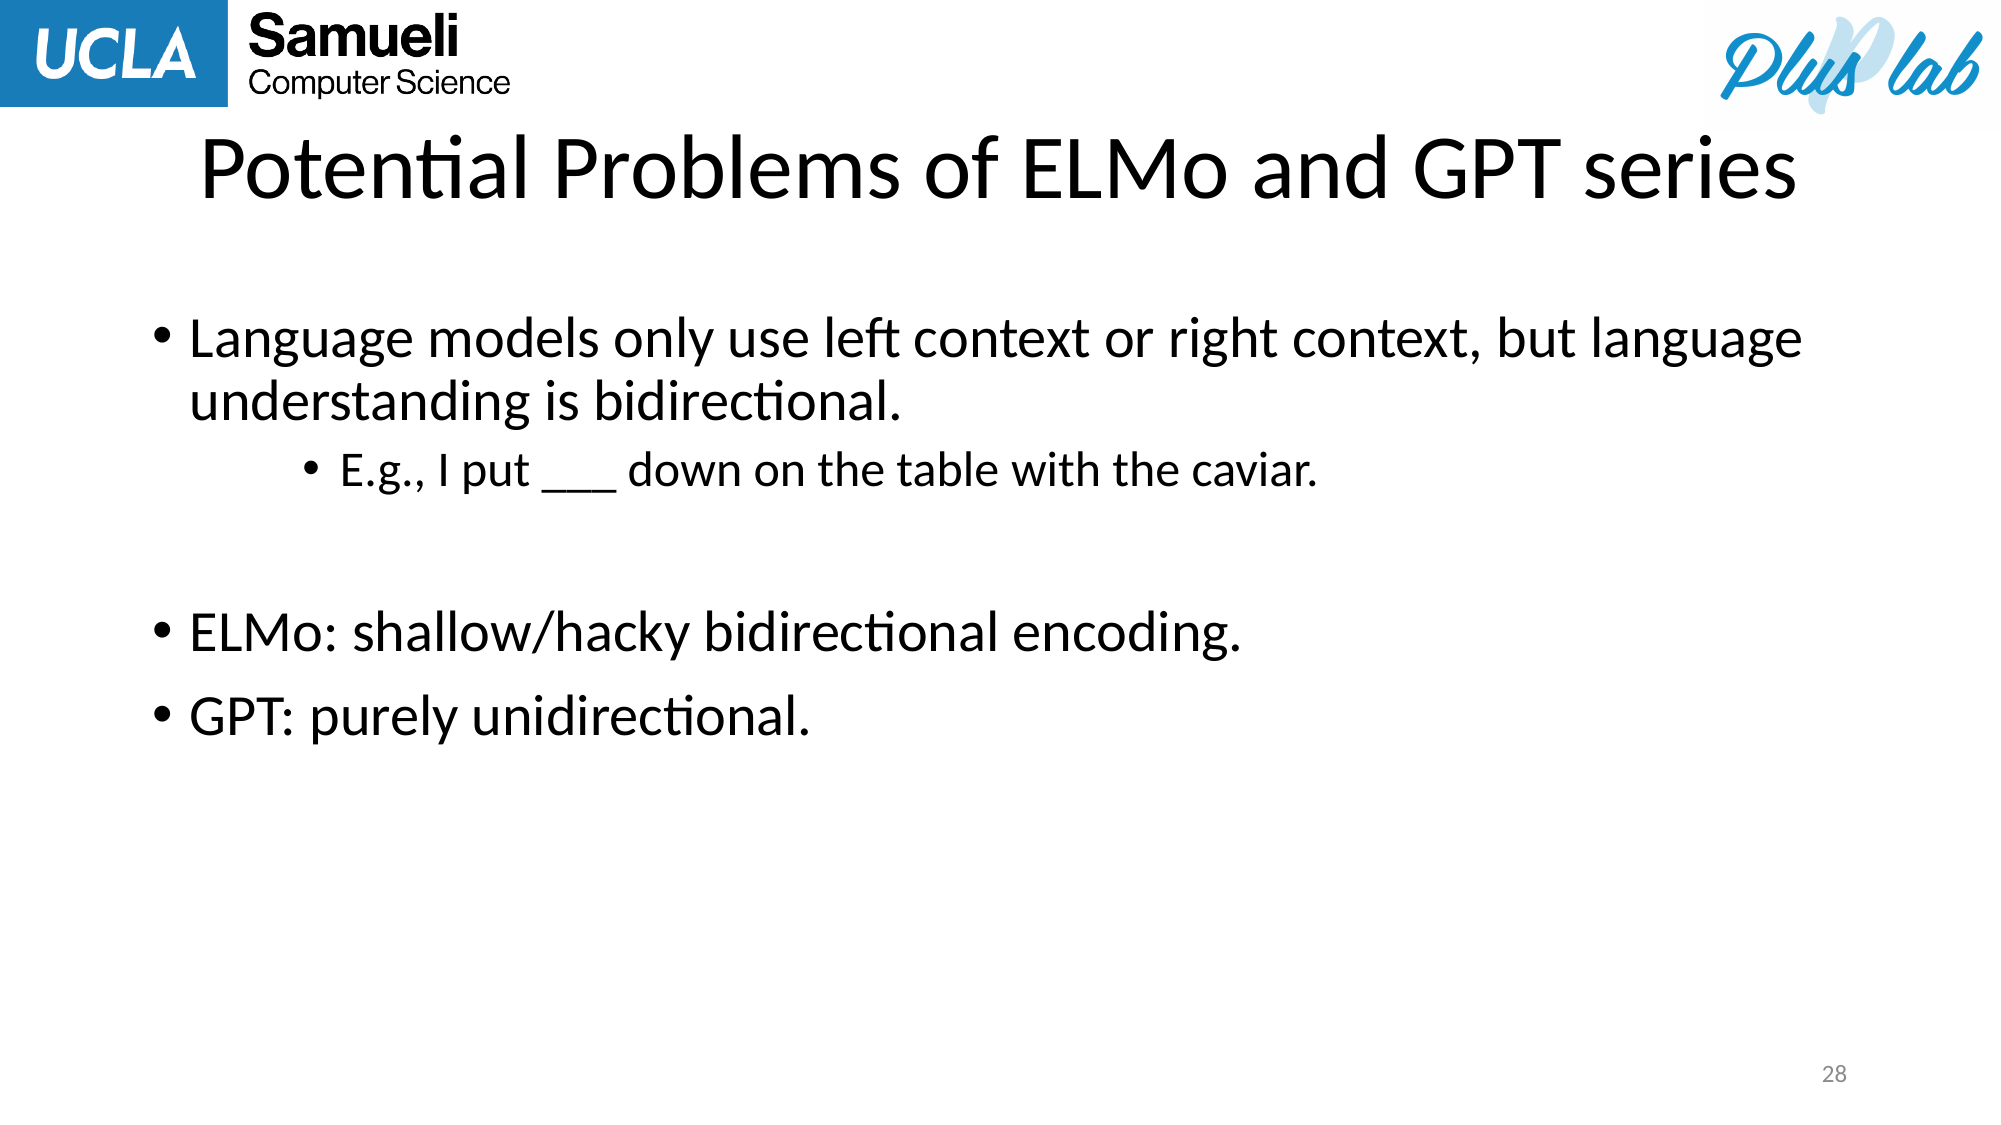

# Potential Problems of ELMo and GPT series
Language models only use left context or right context, but language understanding is bidirectional.
E.g., I put ___ down on the table with the caviar.

ELMo: shallow/hacky bidirectional encoding.
GPT: purely unidirectional.
28